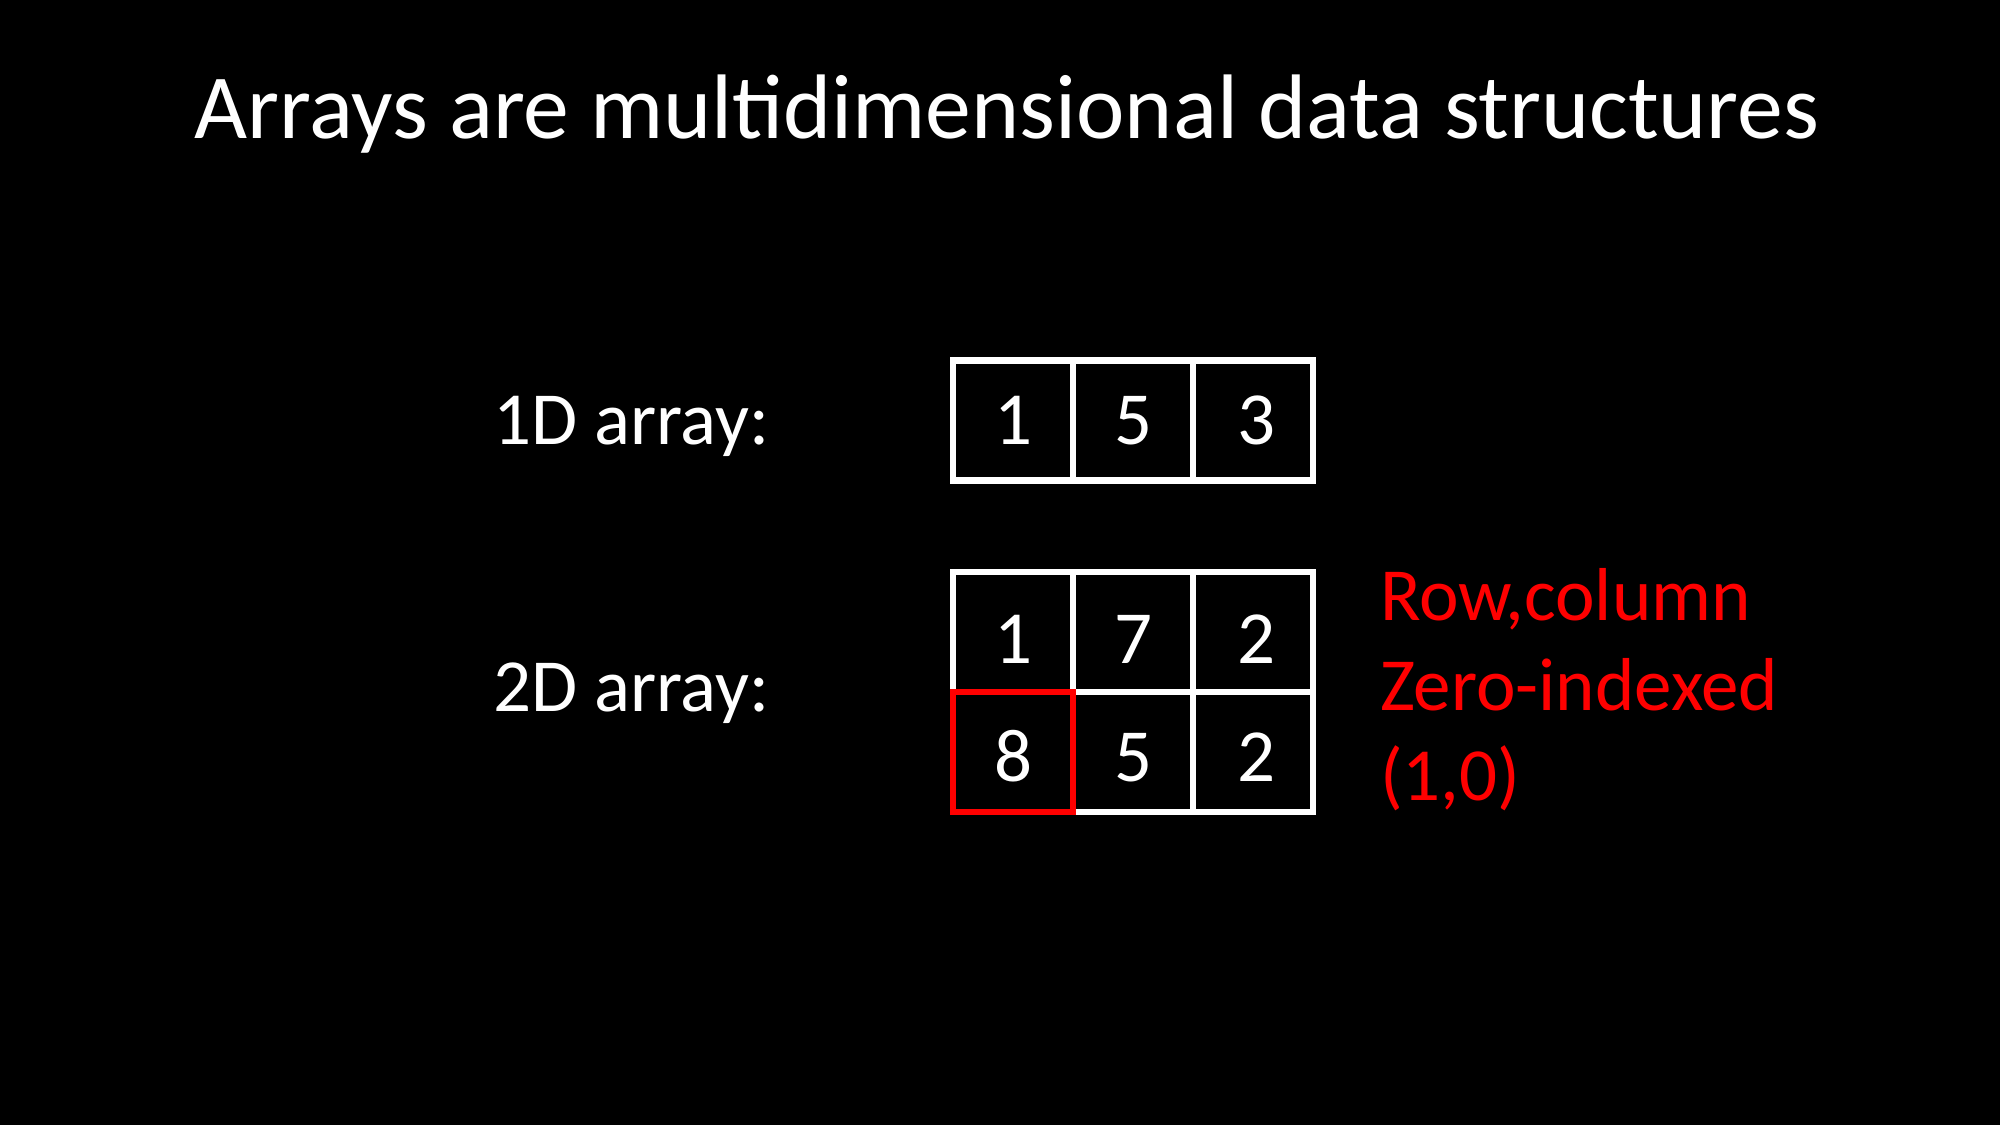

# Arrays are multidimensional data structures

1D array:

1
5
3
Row,column
Zero-indexed
(1,0)

1
7
2
2D array:

8
5
2